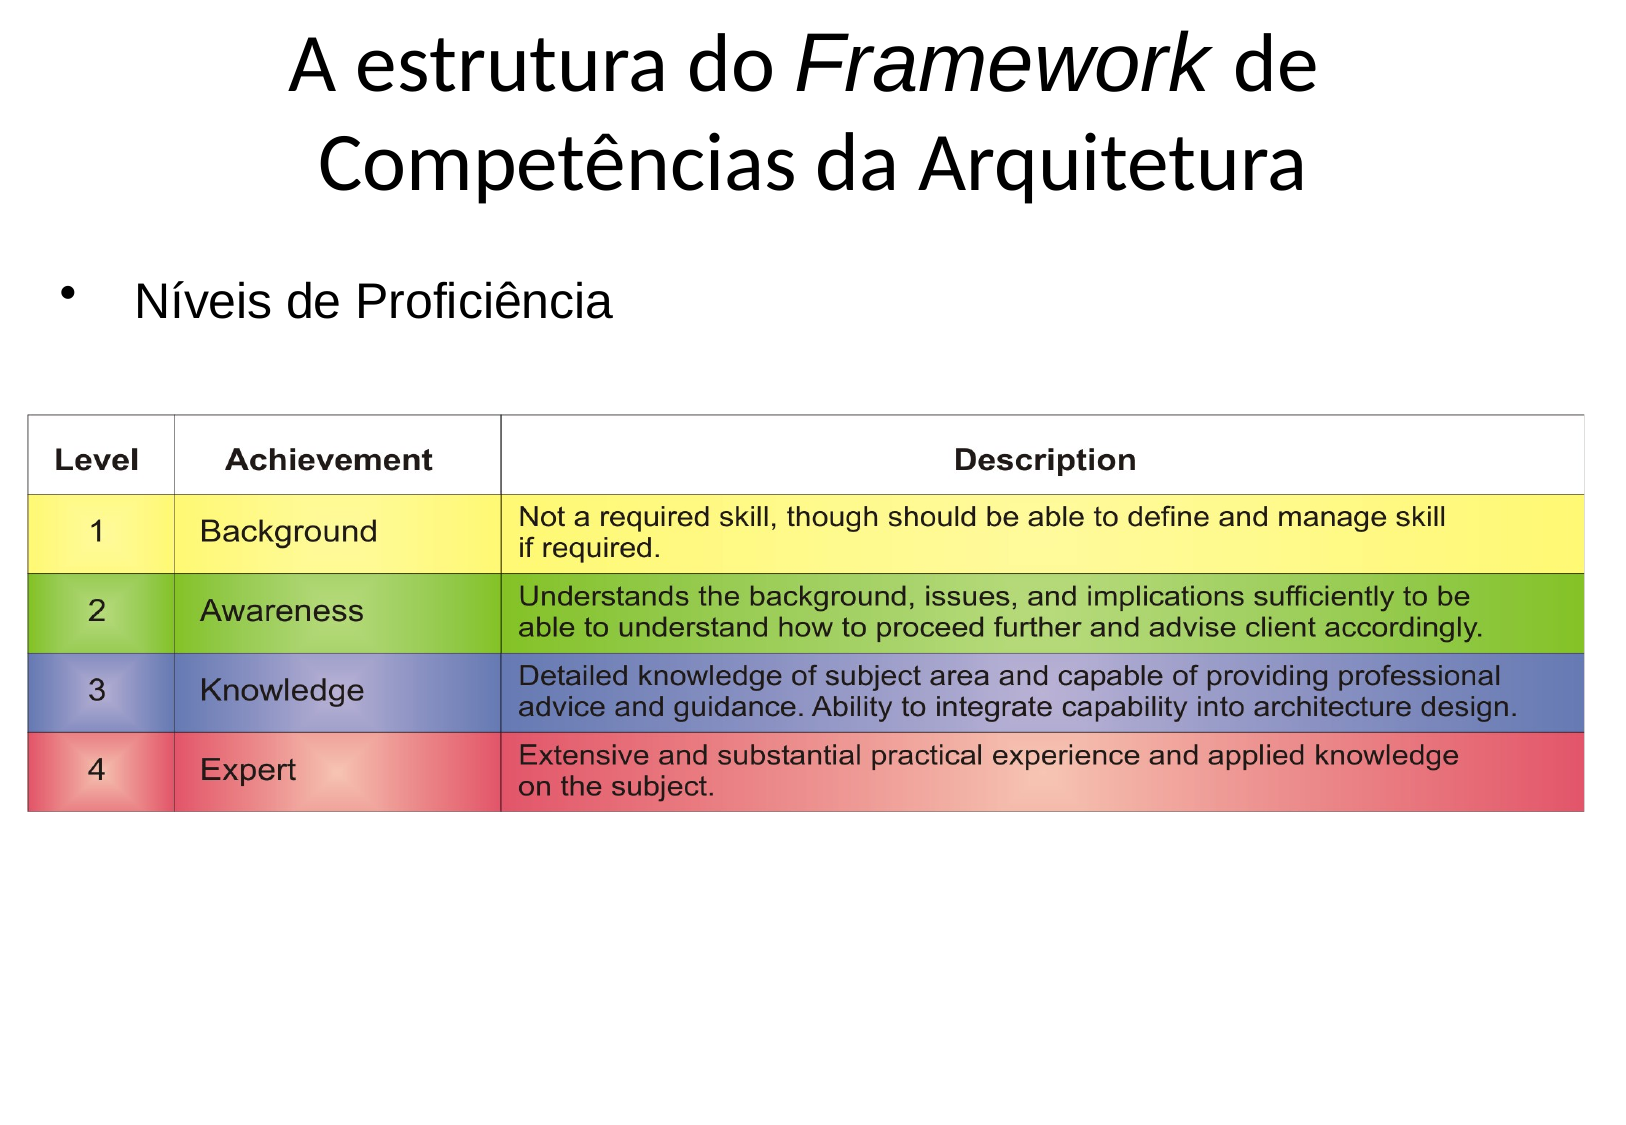

# A estrutura do Framework de  Competências da Arquitetura
Níveis de Proficiência